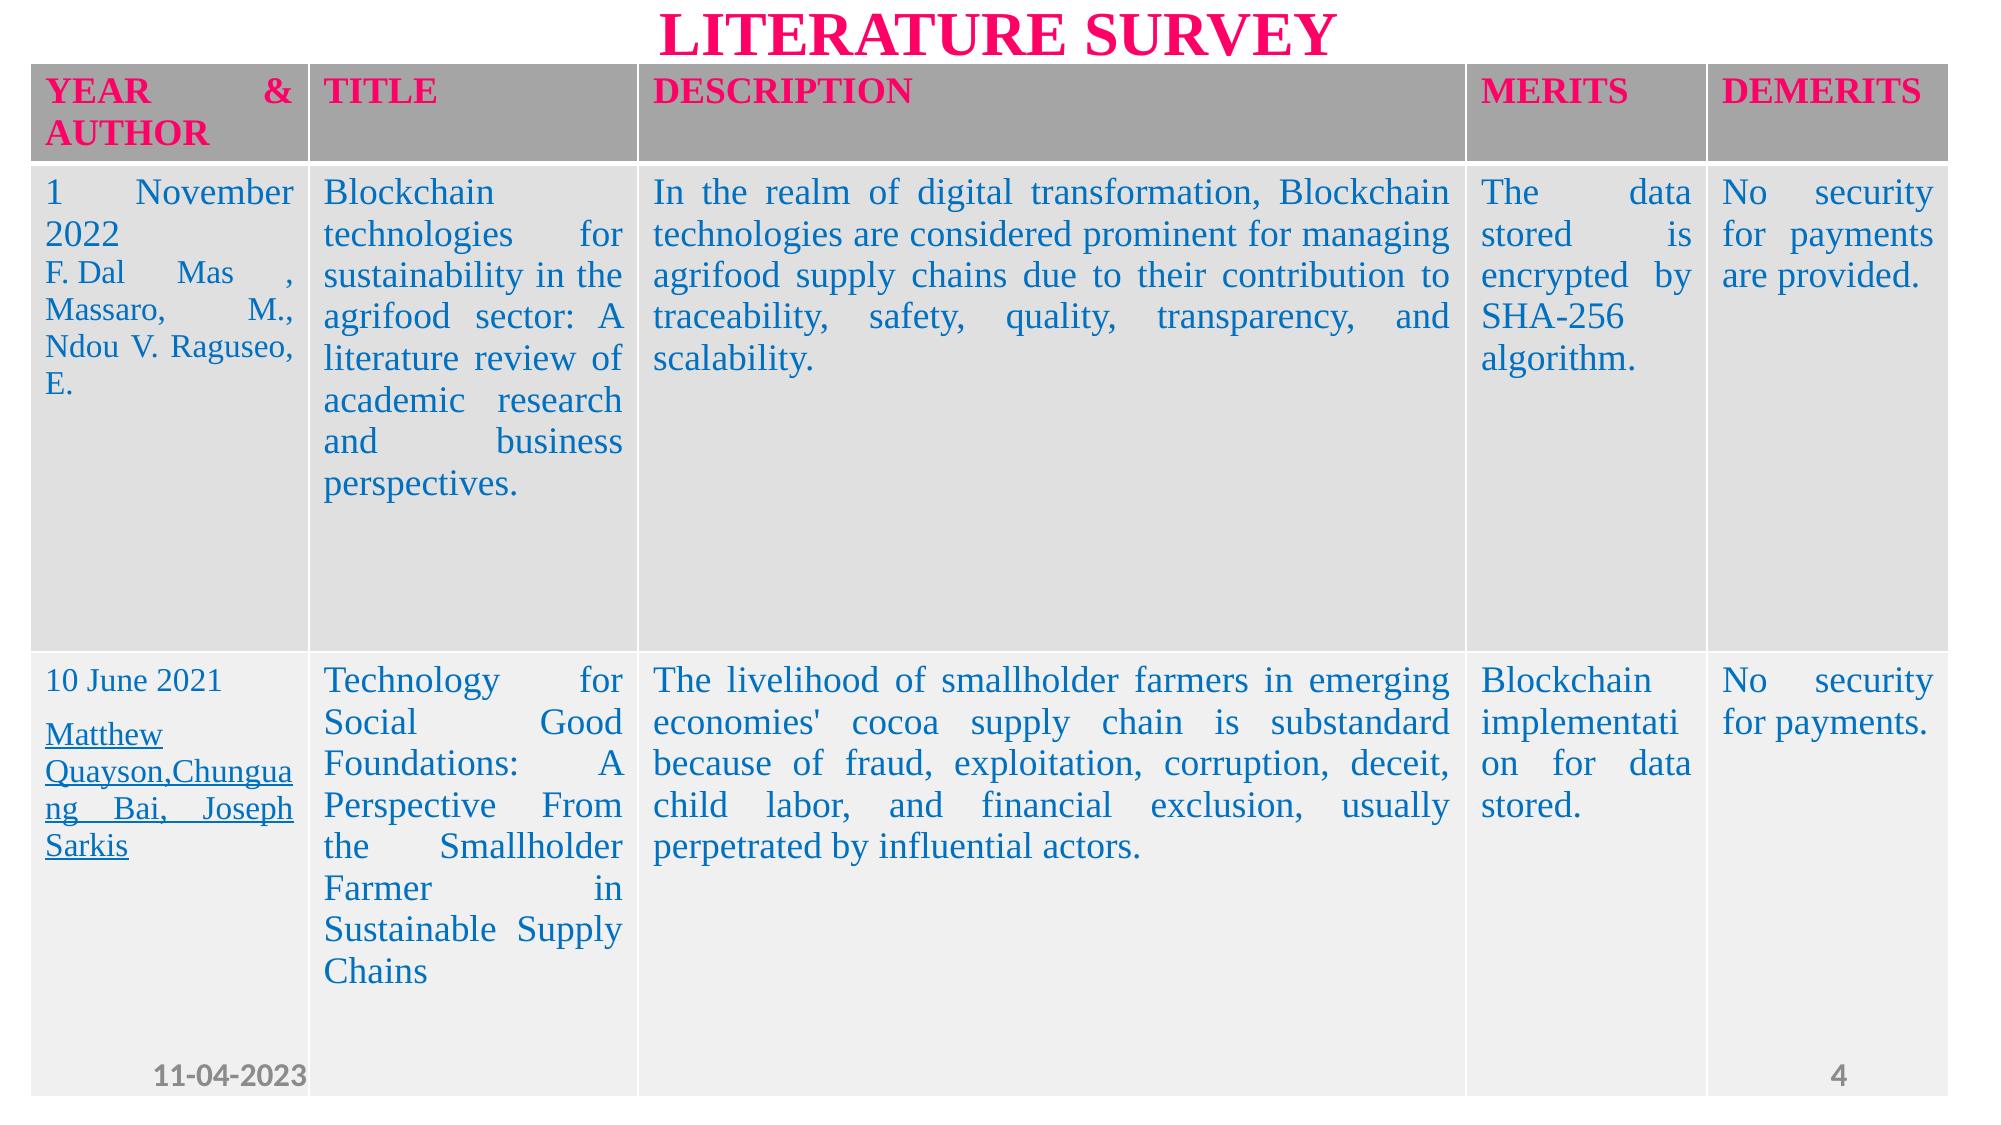

LITERATURE SURVEY
| YEAR & AUTHOR | TITLE | DESCRIPTION | MERITS | DEMERITS |
| --- | --- | --- | --- | --- |
| 1 November 2022 F. Dal Mas , Massaro, M., Ndou V. Raguseo, E. | Blockchain technologies for sustainability in the agrifood sector: A literature review of academic research and business perspectives. | In the realm of digital transformation, Blockchain technologies are considered prominent for managing agrifood supply chains due to their contribution to traceability, safety, quality, transparency, and scalability. | The data stored is encrypted by SHA-256 algorithm. | No security for payments are provided. |
| 10 June 2021 Matthew Quayson,Chunguang Bai, Joseph Sarkis | Technology for Social Good Foundations: A Perspective From the Smallholder Farmer in Sustainable Supply Chains | The livelihood of smallholder farmers in emerging economies' cocoa supply chain is substandard because of fraud, exploitation, corruption, deceit, child labor, and financial exclusion, usually perpetrated by influential actors. | Blockchain implementation for data stored. | No security for payments. |
11-04-2023
4